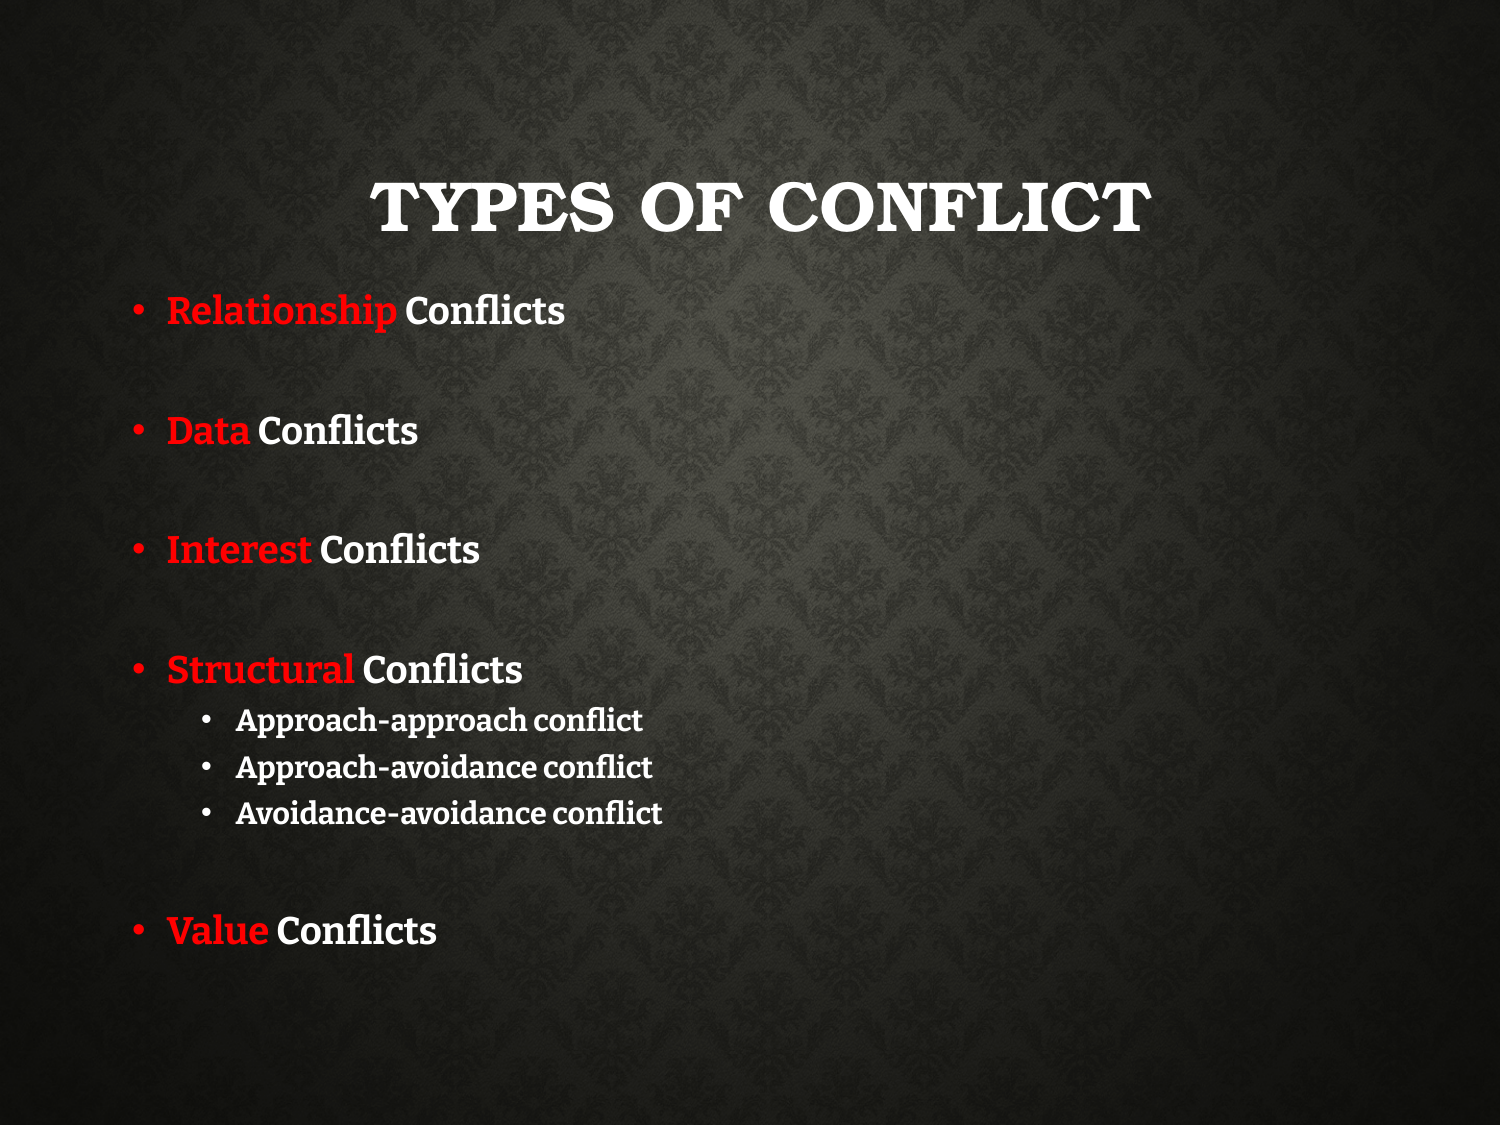

# TYPES OF CONFLICT
Relationship Conflicts

Data Conflicts

Interest Conflicts

Structural Conflicts
Approach-approach conflict
Approach-avoidance conflict
Avoidance-avoidance conflict

Value Conflicts